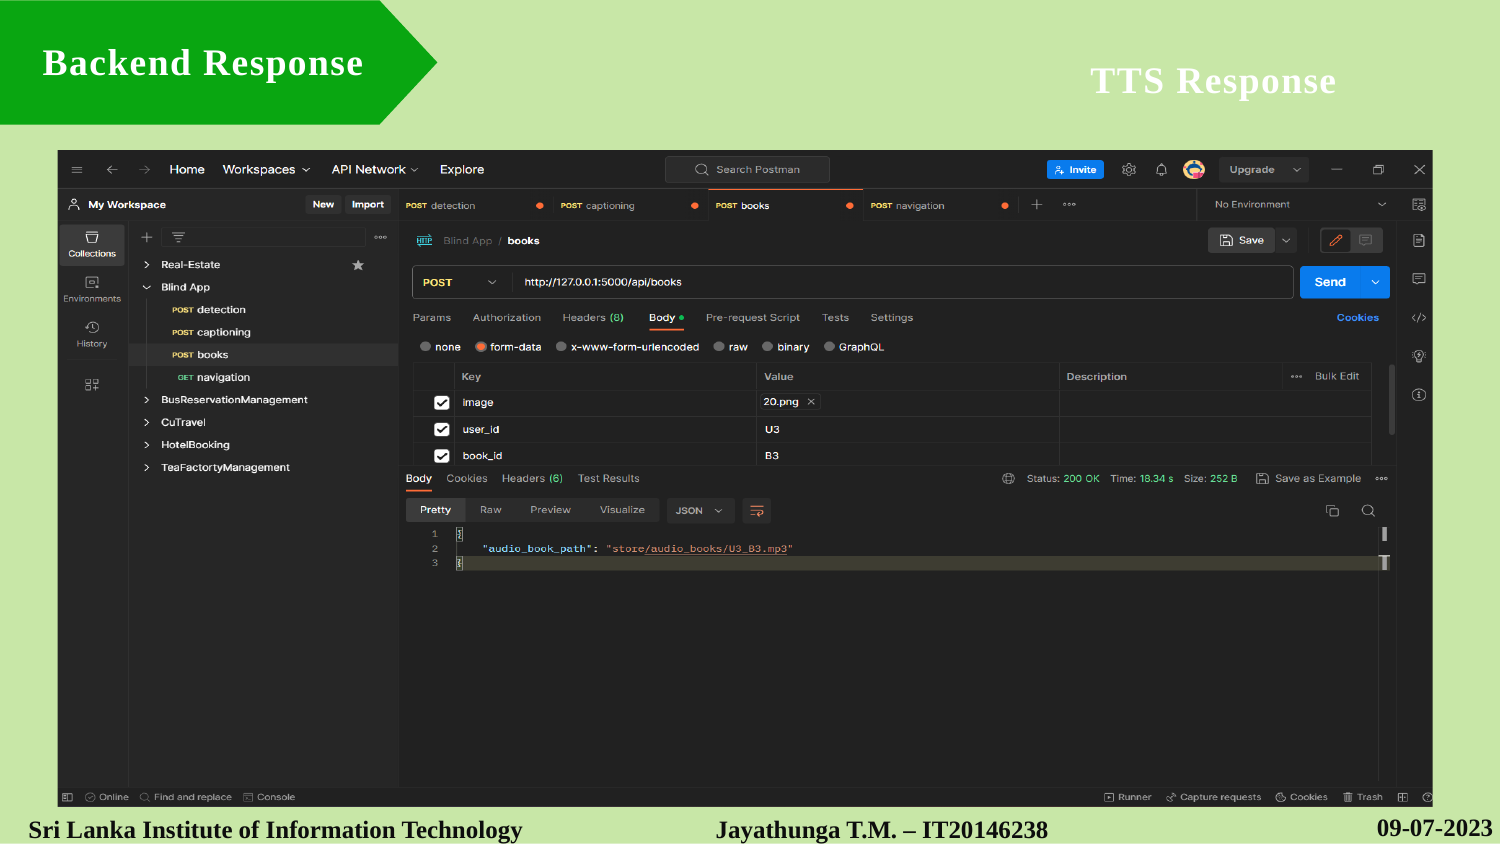

Backend Response
TTS Response
09-07-2023
Sri Lanka Institute of Information Technology
Jayathunga T.M. – IT20146238